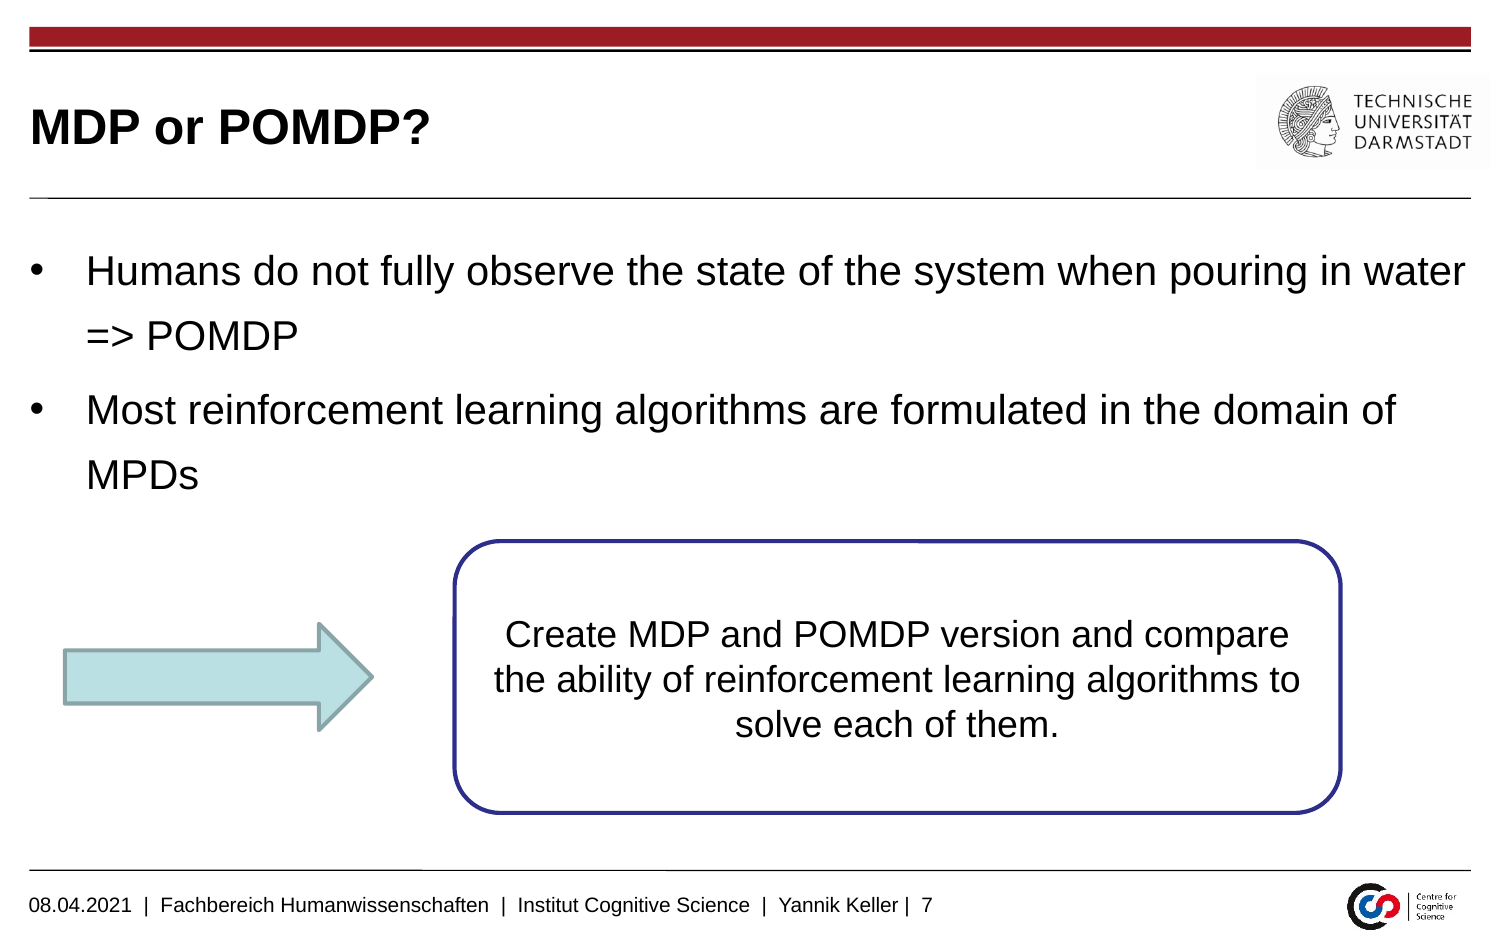

# MDP or POMDP?
Humans do not fully observe the state of the system when pouring in water => POMDP
Most reinforcement learning algorithms are formulated in the domain of MPDs
Create MDP and POMDP version and compare the ability of reinforcement learning algorithms to solve each of them.